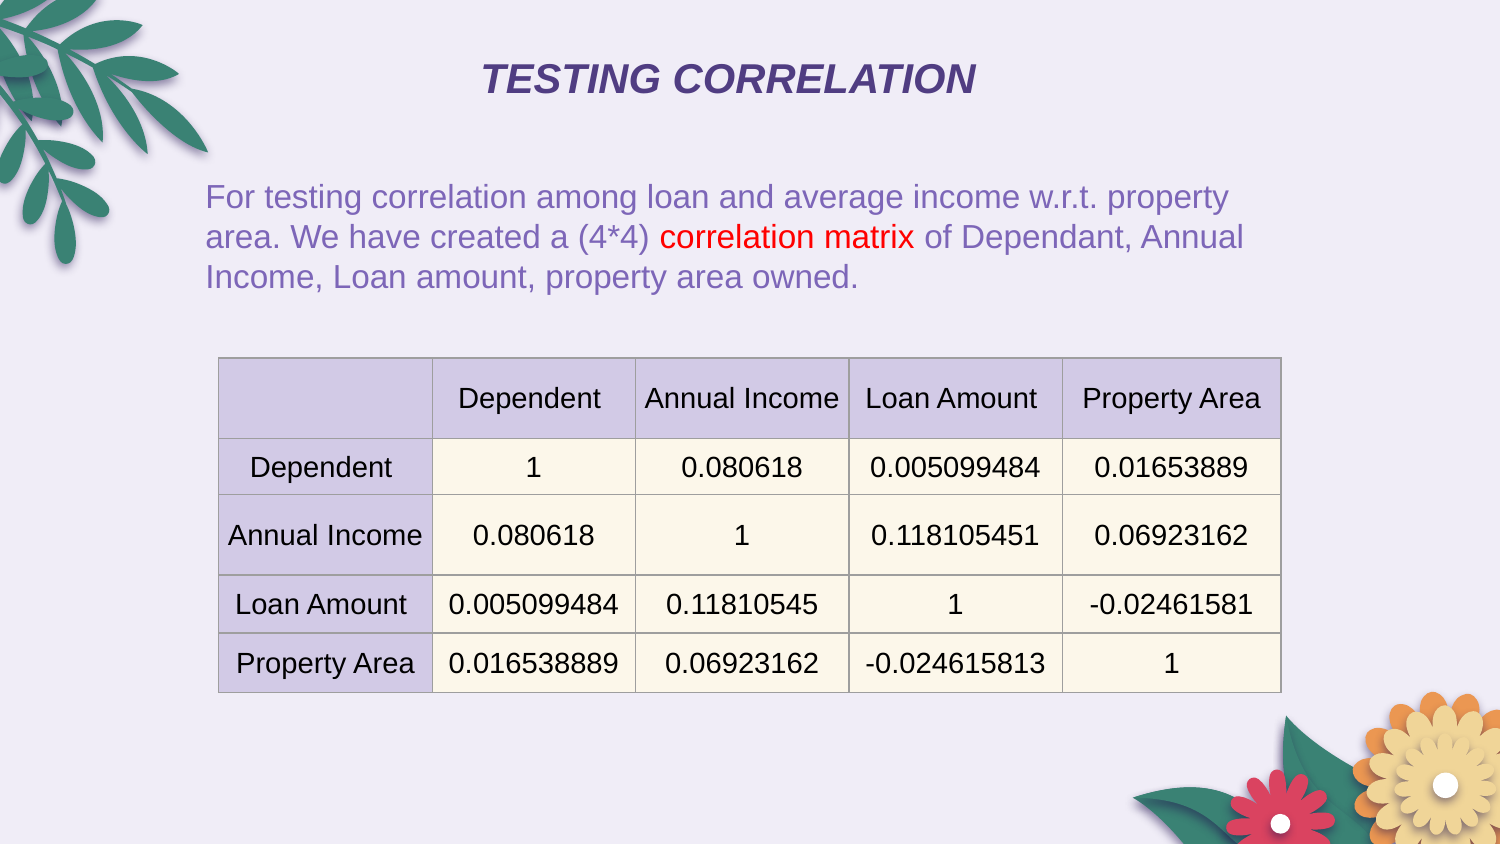

TESTING CORRELATION
For testing correlation among loan and average income w.r.t. property area. We have created a (4*4) correlation matrix of Dependant, Annual Income, Loan amount, property area owned.
|  | Dependent | Annual Income | Loan Amount | Property Area |
| --- | --- | --- | --- | --- |
| Dependent | 1 | 0.080618 | 0.005099484 | 0.01653889 |
| Annual Income | 0.080618 | 1 | 0.118105451 | 0.06923162 |
| Loan Amount | 0.005099484 | 0.11810545 | 1 | -0.02461581 |
| Property Area | 0.016538889 | 0.06923162 | -0.024615813 | 1 |